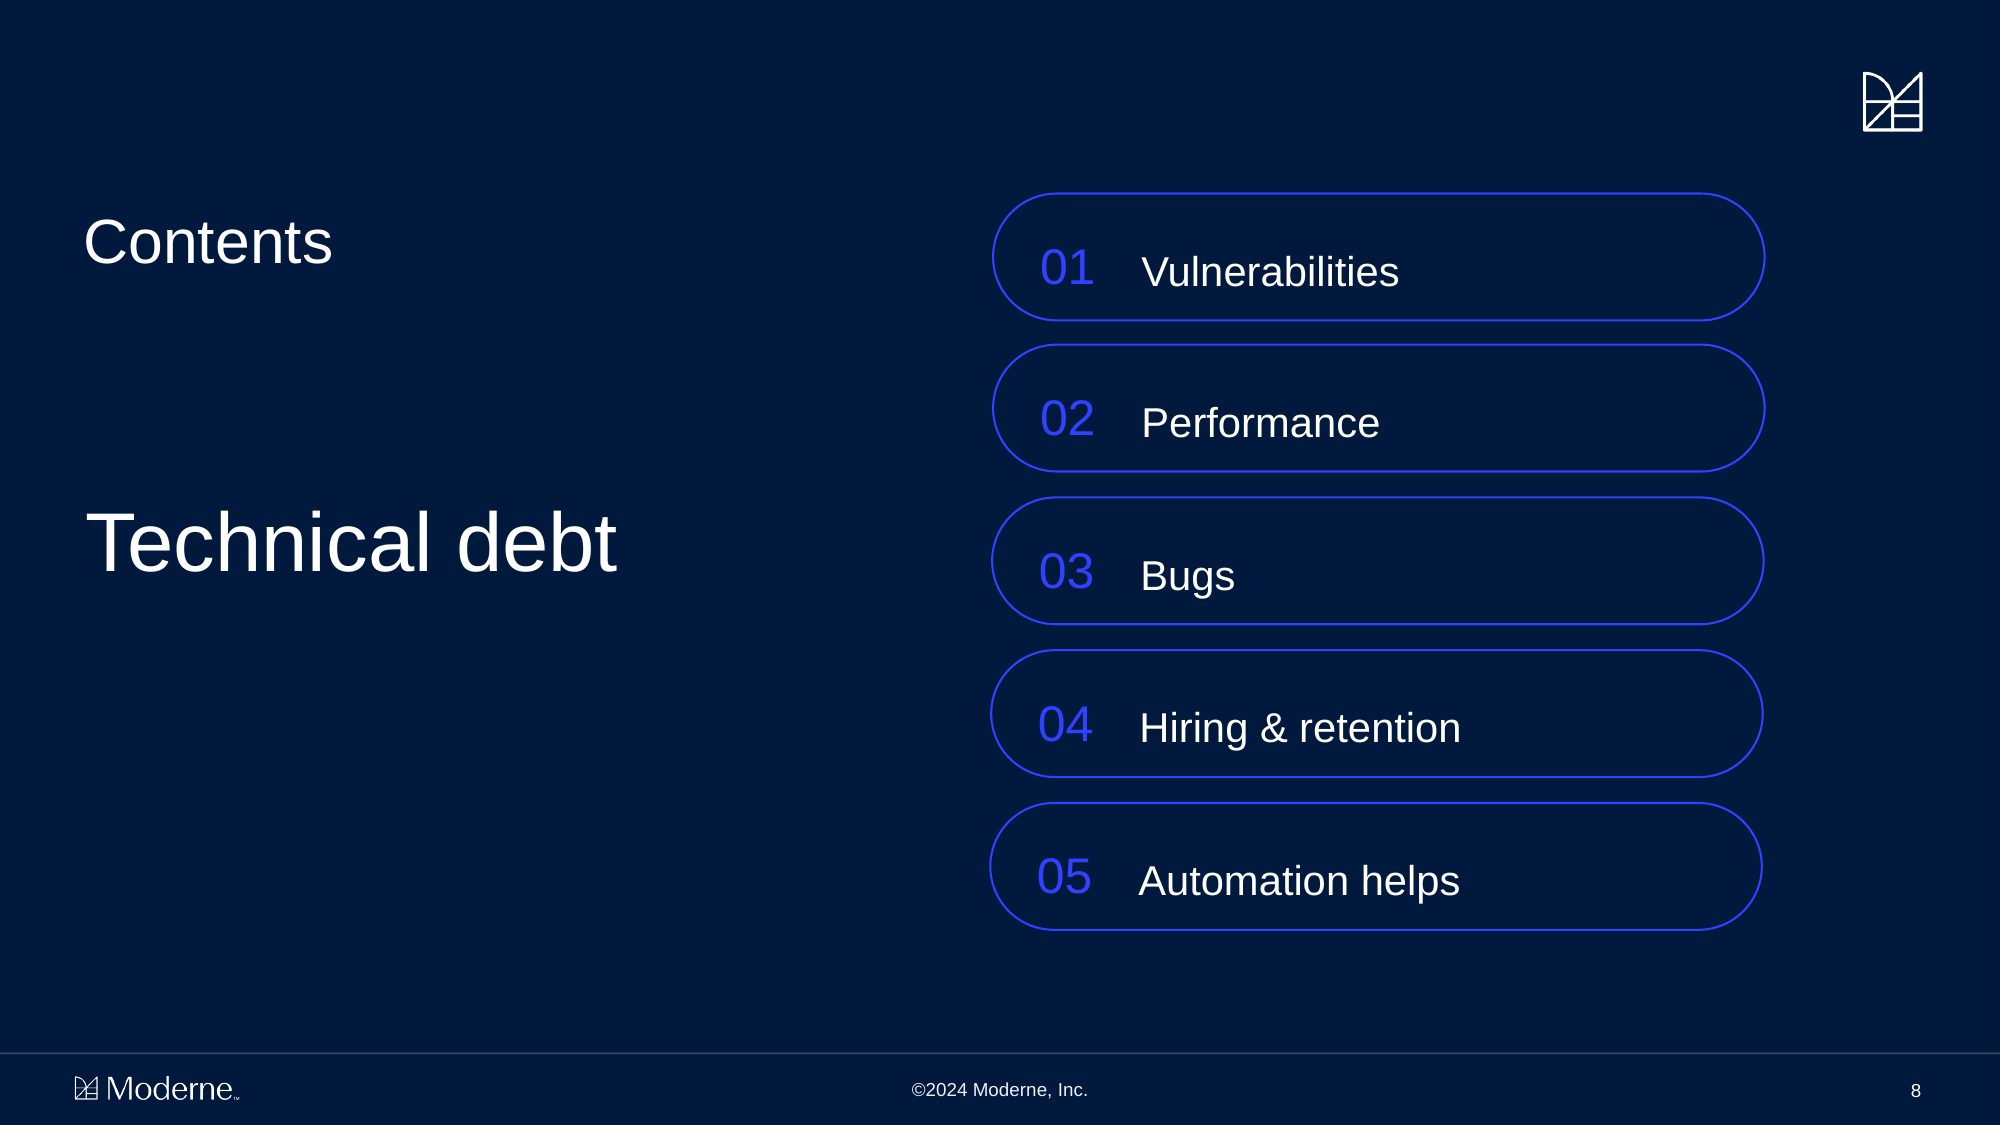

01
Vulnerabilities
Technical debt
02
Performance
03
Bugs
04
Hiring & retention
05
Automation helps
8